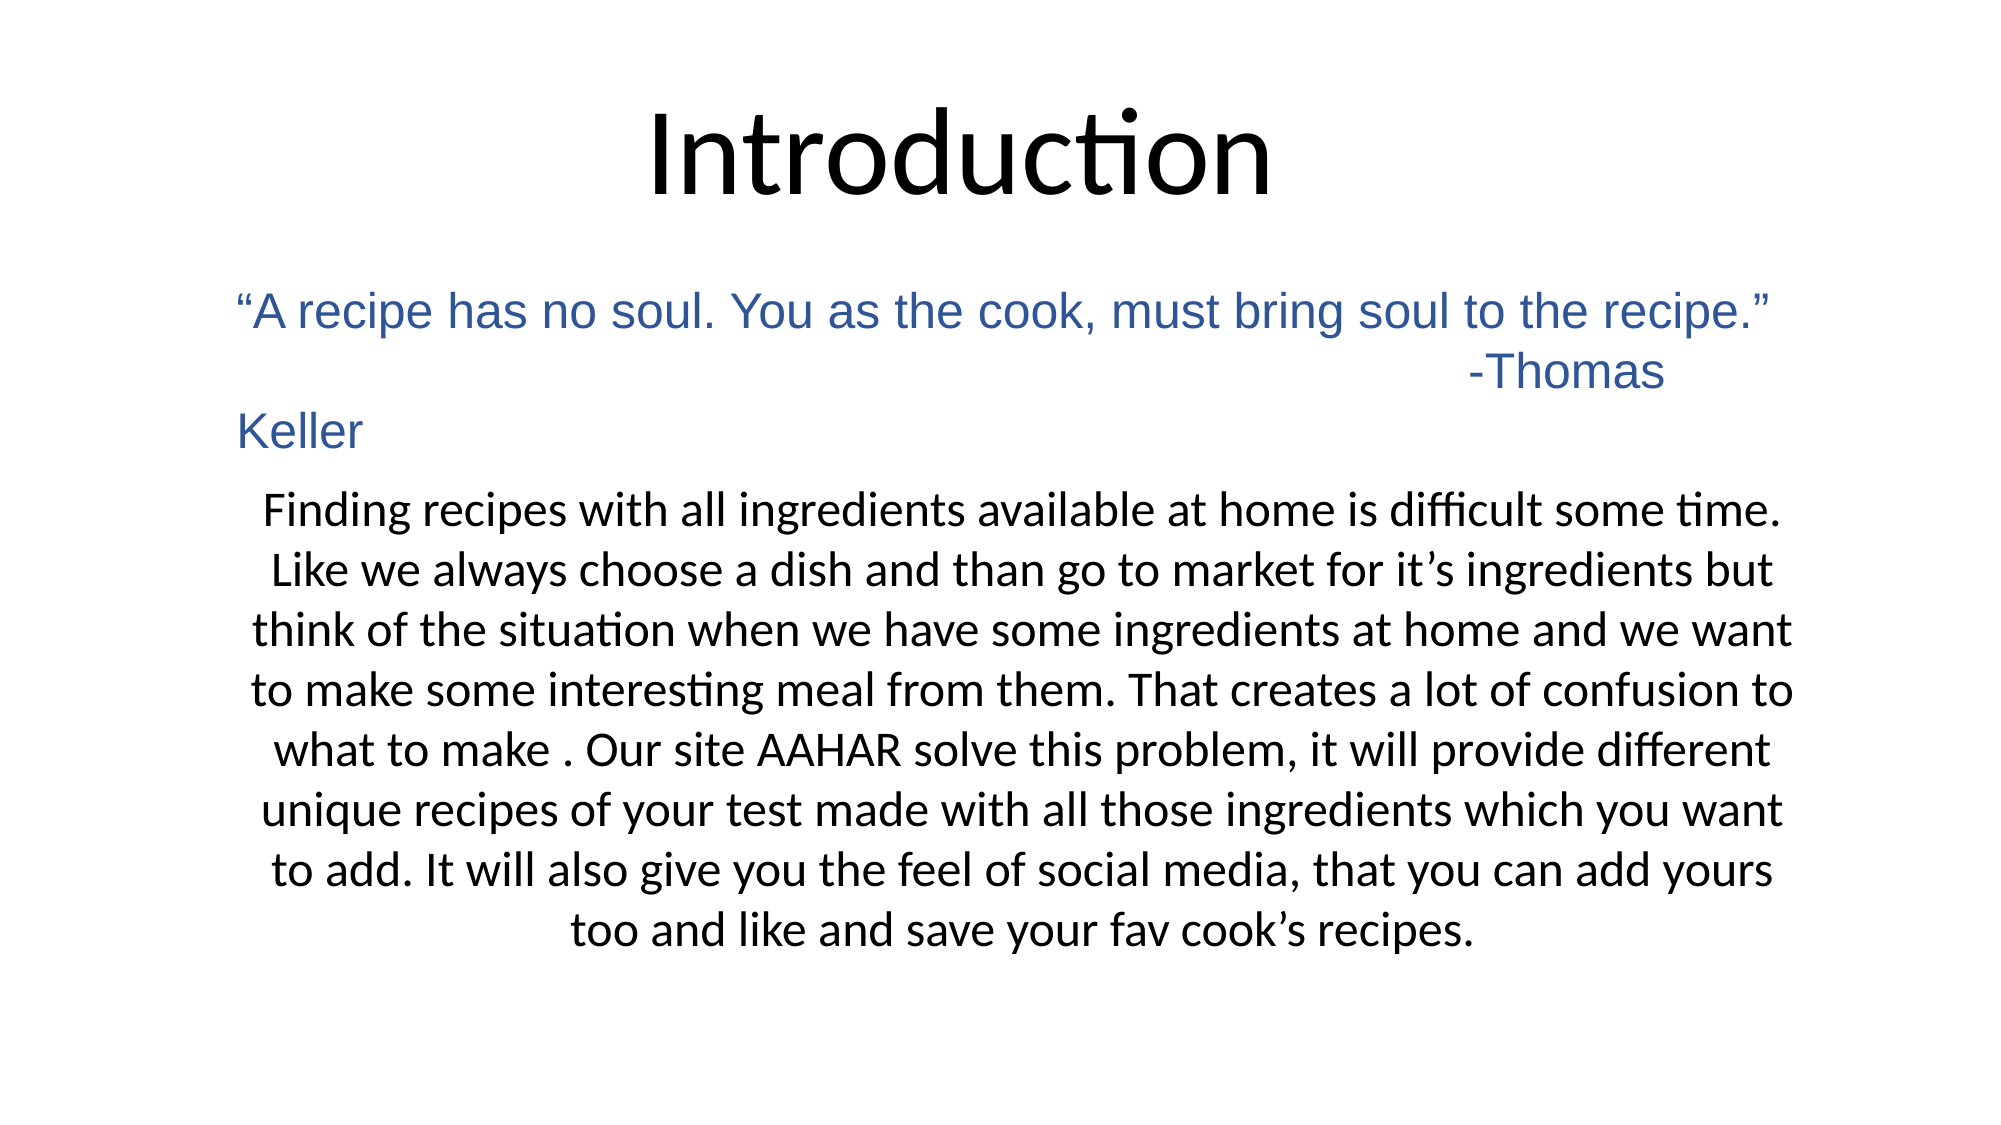

# Introduction
“A recipe has no soul. You as the cook, must bring soul to the recipe.”
                                                                                        -Thomas Keller
Finding recipes with all ingredients available at home is difficult some time. Like we always choose a dish and than go to market for it’s ingredients but think of the situation when we have some ingredients at home and we want to make some interesting meal from them. That creates a lot of confusion to what to make . Our site AAHAR solve this problem, it will provide different unique recipes of your test made with all those ingredients which you want to add. It will also give you the feel of social media, that you can add yours too and like and save your fav cook’s recipes.